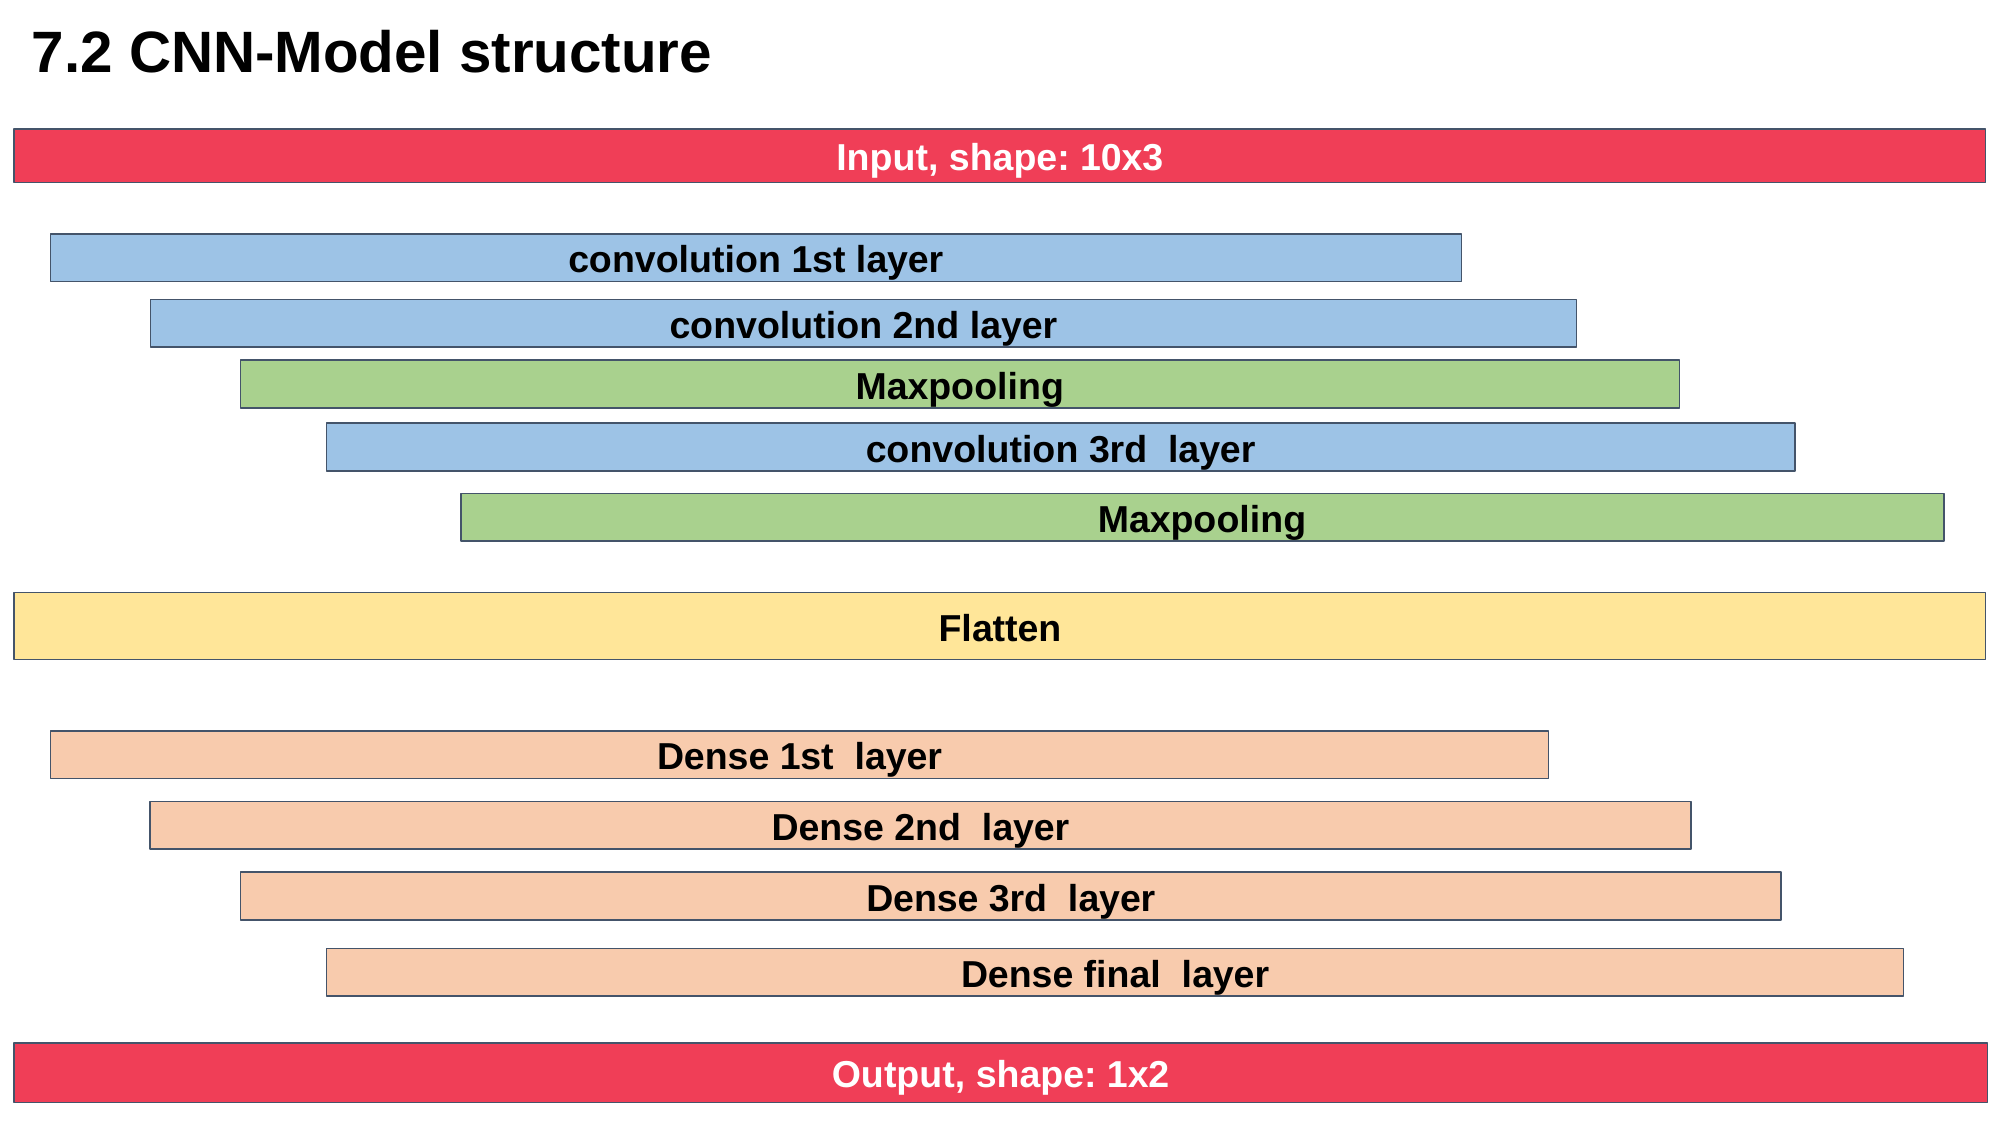

7.2 CNN-Model structure
Input, shape: 10x3
convolution 1st layer
convolution 2nd layer
Maxpooling
convolution 3rd  layer
Maxpooling
Flatten
Dense 1st  layer
Dense 2nd  layer
Dense 3rd  layer
Dense final  layer
Output, shape: 1x2